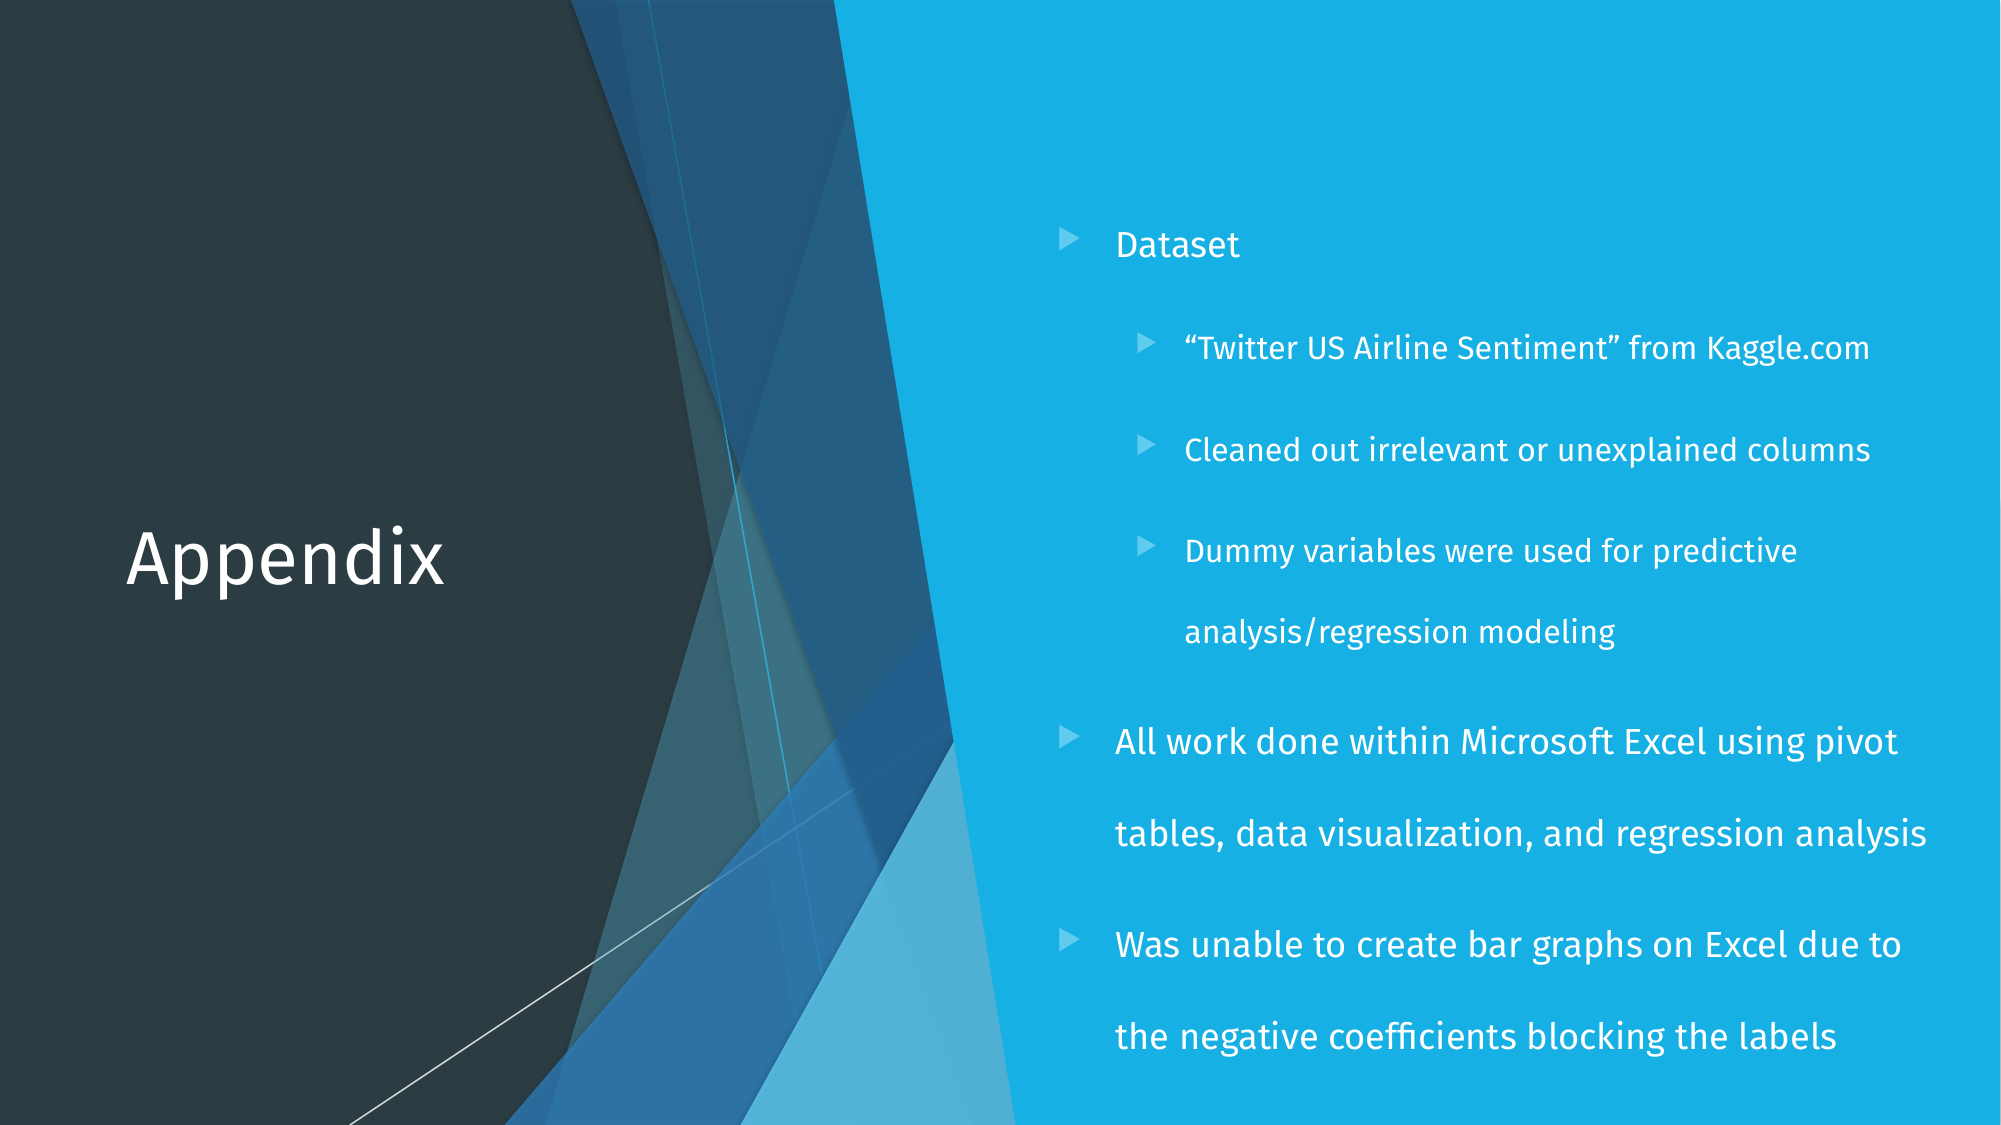

# Appendix
Dataset
“Twitter US Airline Sentiment” from Kaggle.com
Cleaned out irrelevant or unexplained columns
Dummy variables were used for predictive analysis/regression modeling
All work done within Microsoft Excel using pivot tables, data visualization, and regression analysis
Was unable to create bar graphs on Excel due to the negative coefficients blocking the labels